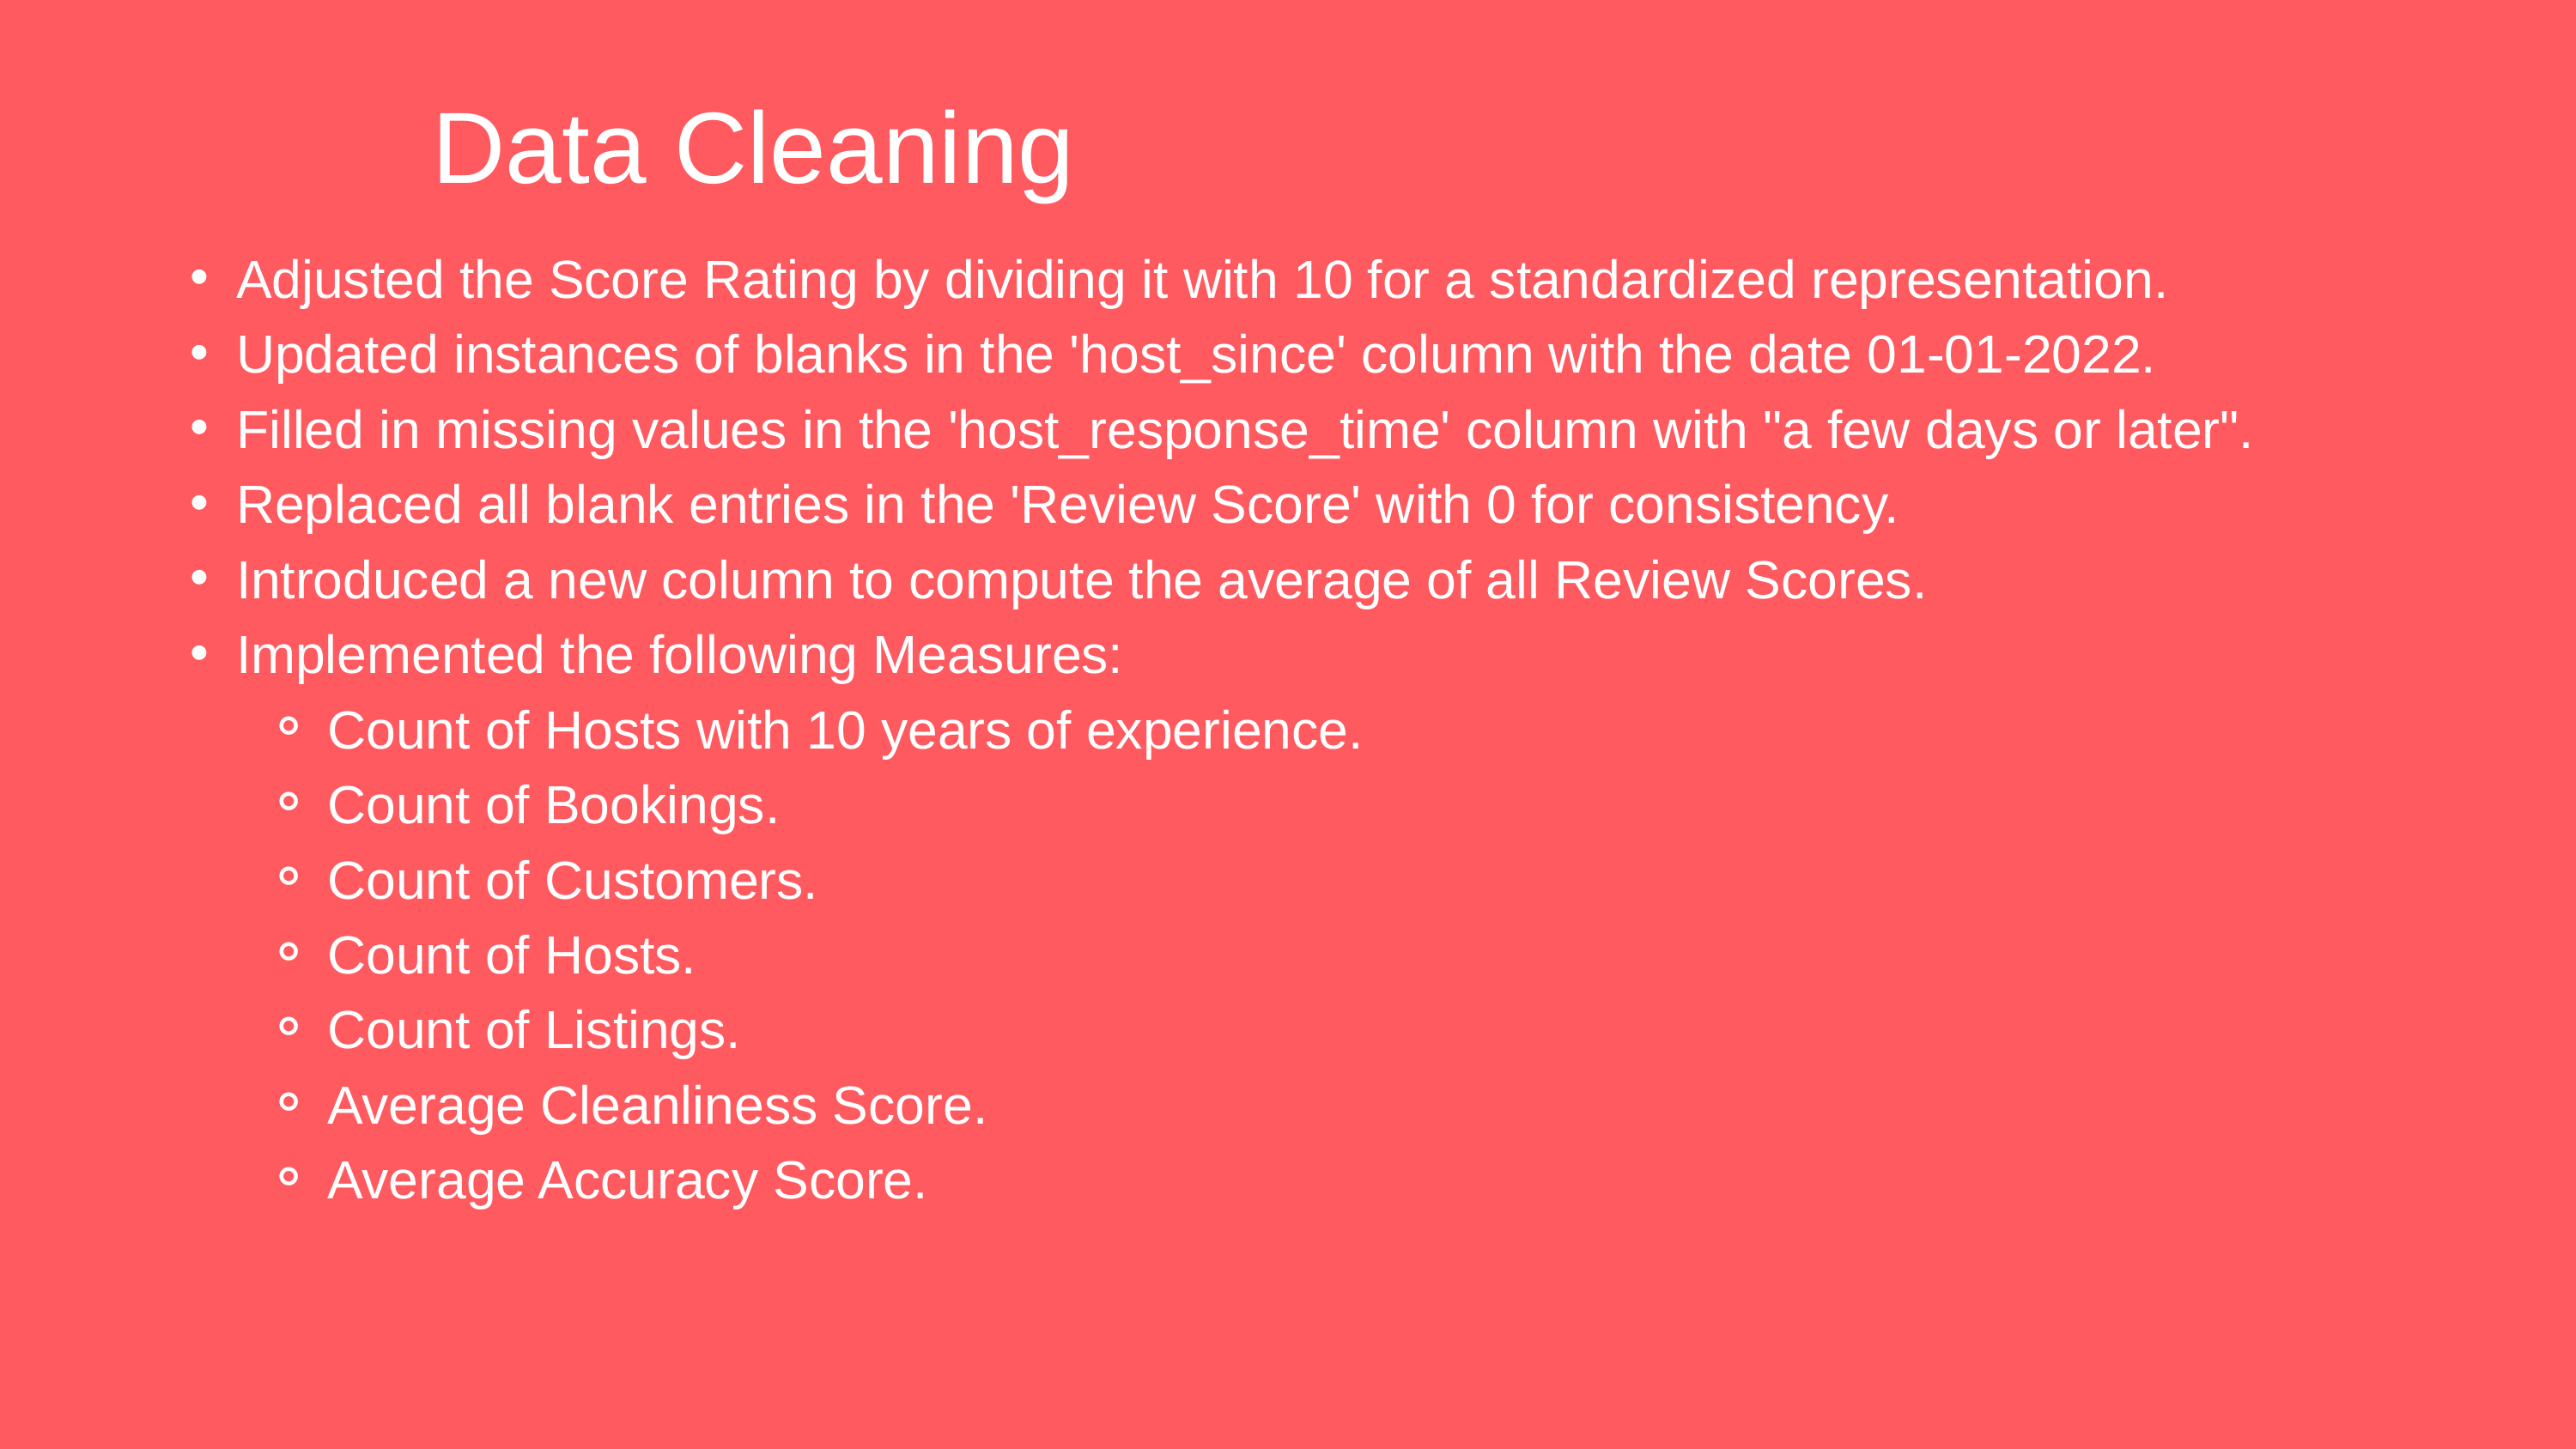

Data Cleaning
Adjusted the Score Rating by dividing it with 10 for a standardized representation.
Updated instances of blanks in the 'host_since' column with the date 01-01-2022.
Filled in missing values in the 'host_response_time' column with "a few days or later".
Replaced all blank entries in the 'Review Score' with 0 for consistency.
Introduced a new column to compute the average of all Review Scores.
Implemented the following Measures:
Count of Hosts with 10 years of experience.
Count of Bookings.
Count of Customers.
Count of Hosts.
Count of Listings.
Average Cleanliness Score.
Average Accuracy Score.